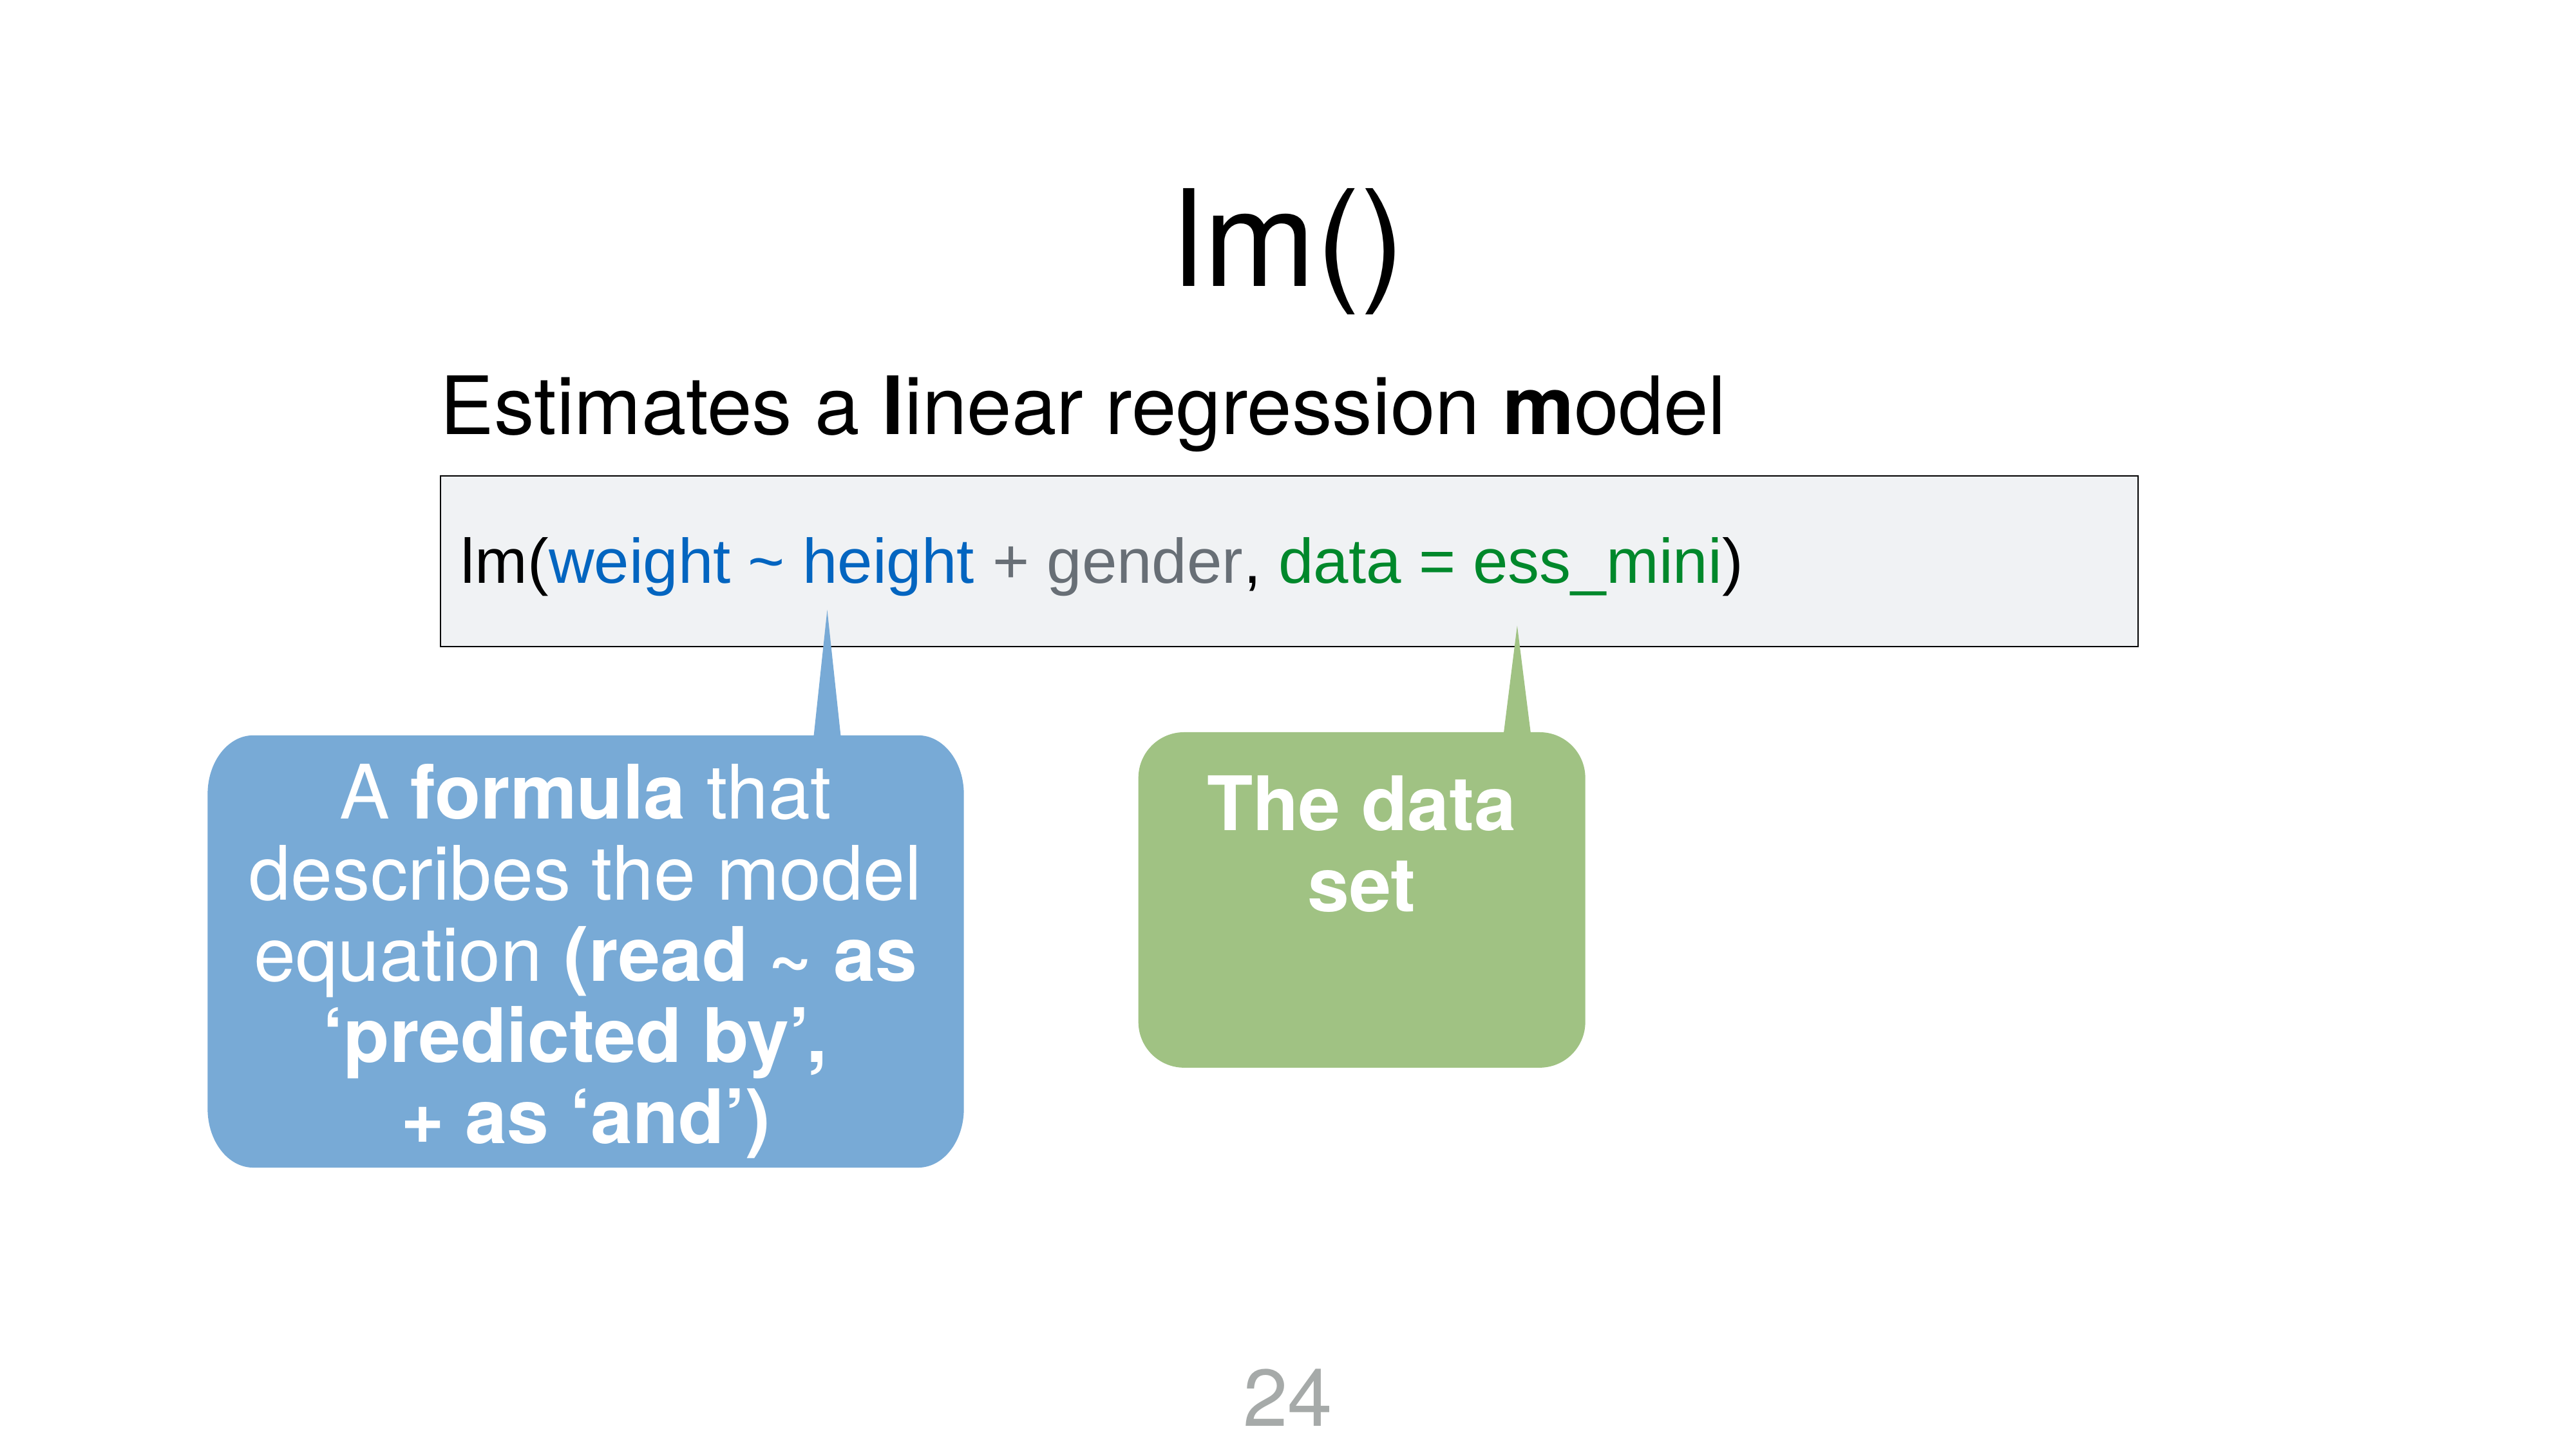

lm()
Estimates a linear regression model

lm(weight ~ height + gender, data = ess_mini)
A formula that describes the model equation (read ~ as ‘predicted by’,
+ as ‘and’)
The data set
24